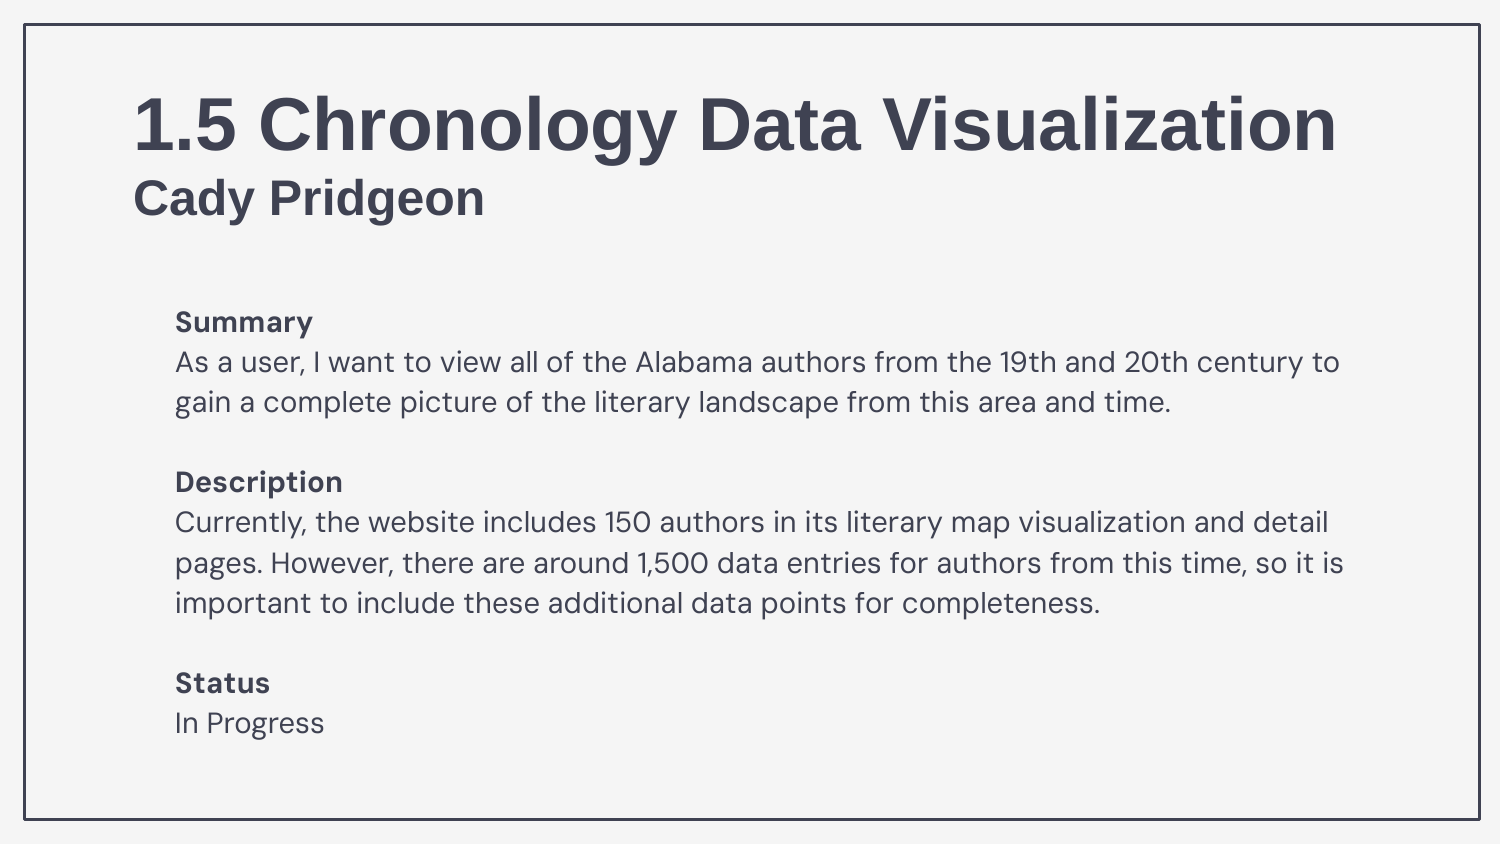

# 1.5 Chronology Data Visualization
Cady Pridgeon
Summary
As a user, I want to view all of the Alabama authors from the 19th and 20th century to gain a complete picture of the literary landscape from this area and time.

Description
Currently, the website includes 150 authors in its literary map visualization and detail pages. However, there are around 1,500 data entries for authors from this time, so it is important to include these additional data points for completeness.

Status
In Progress